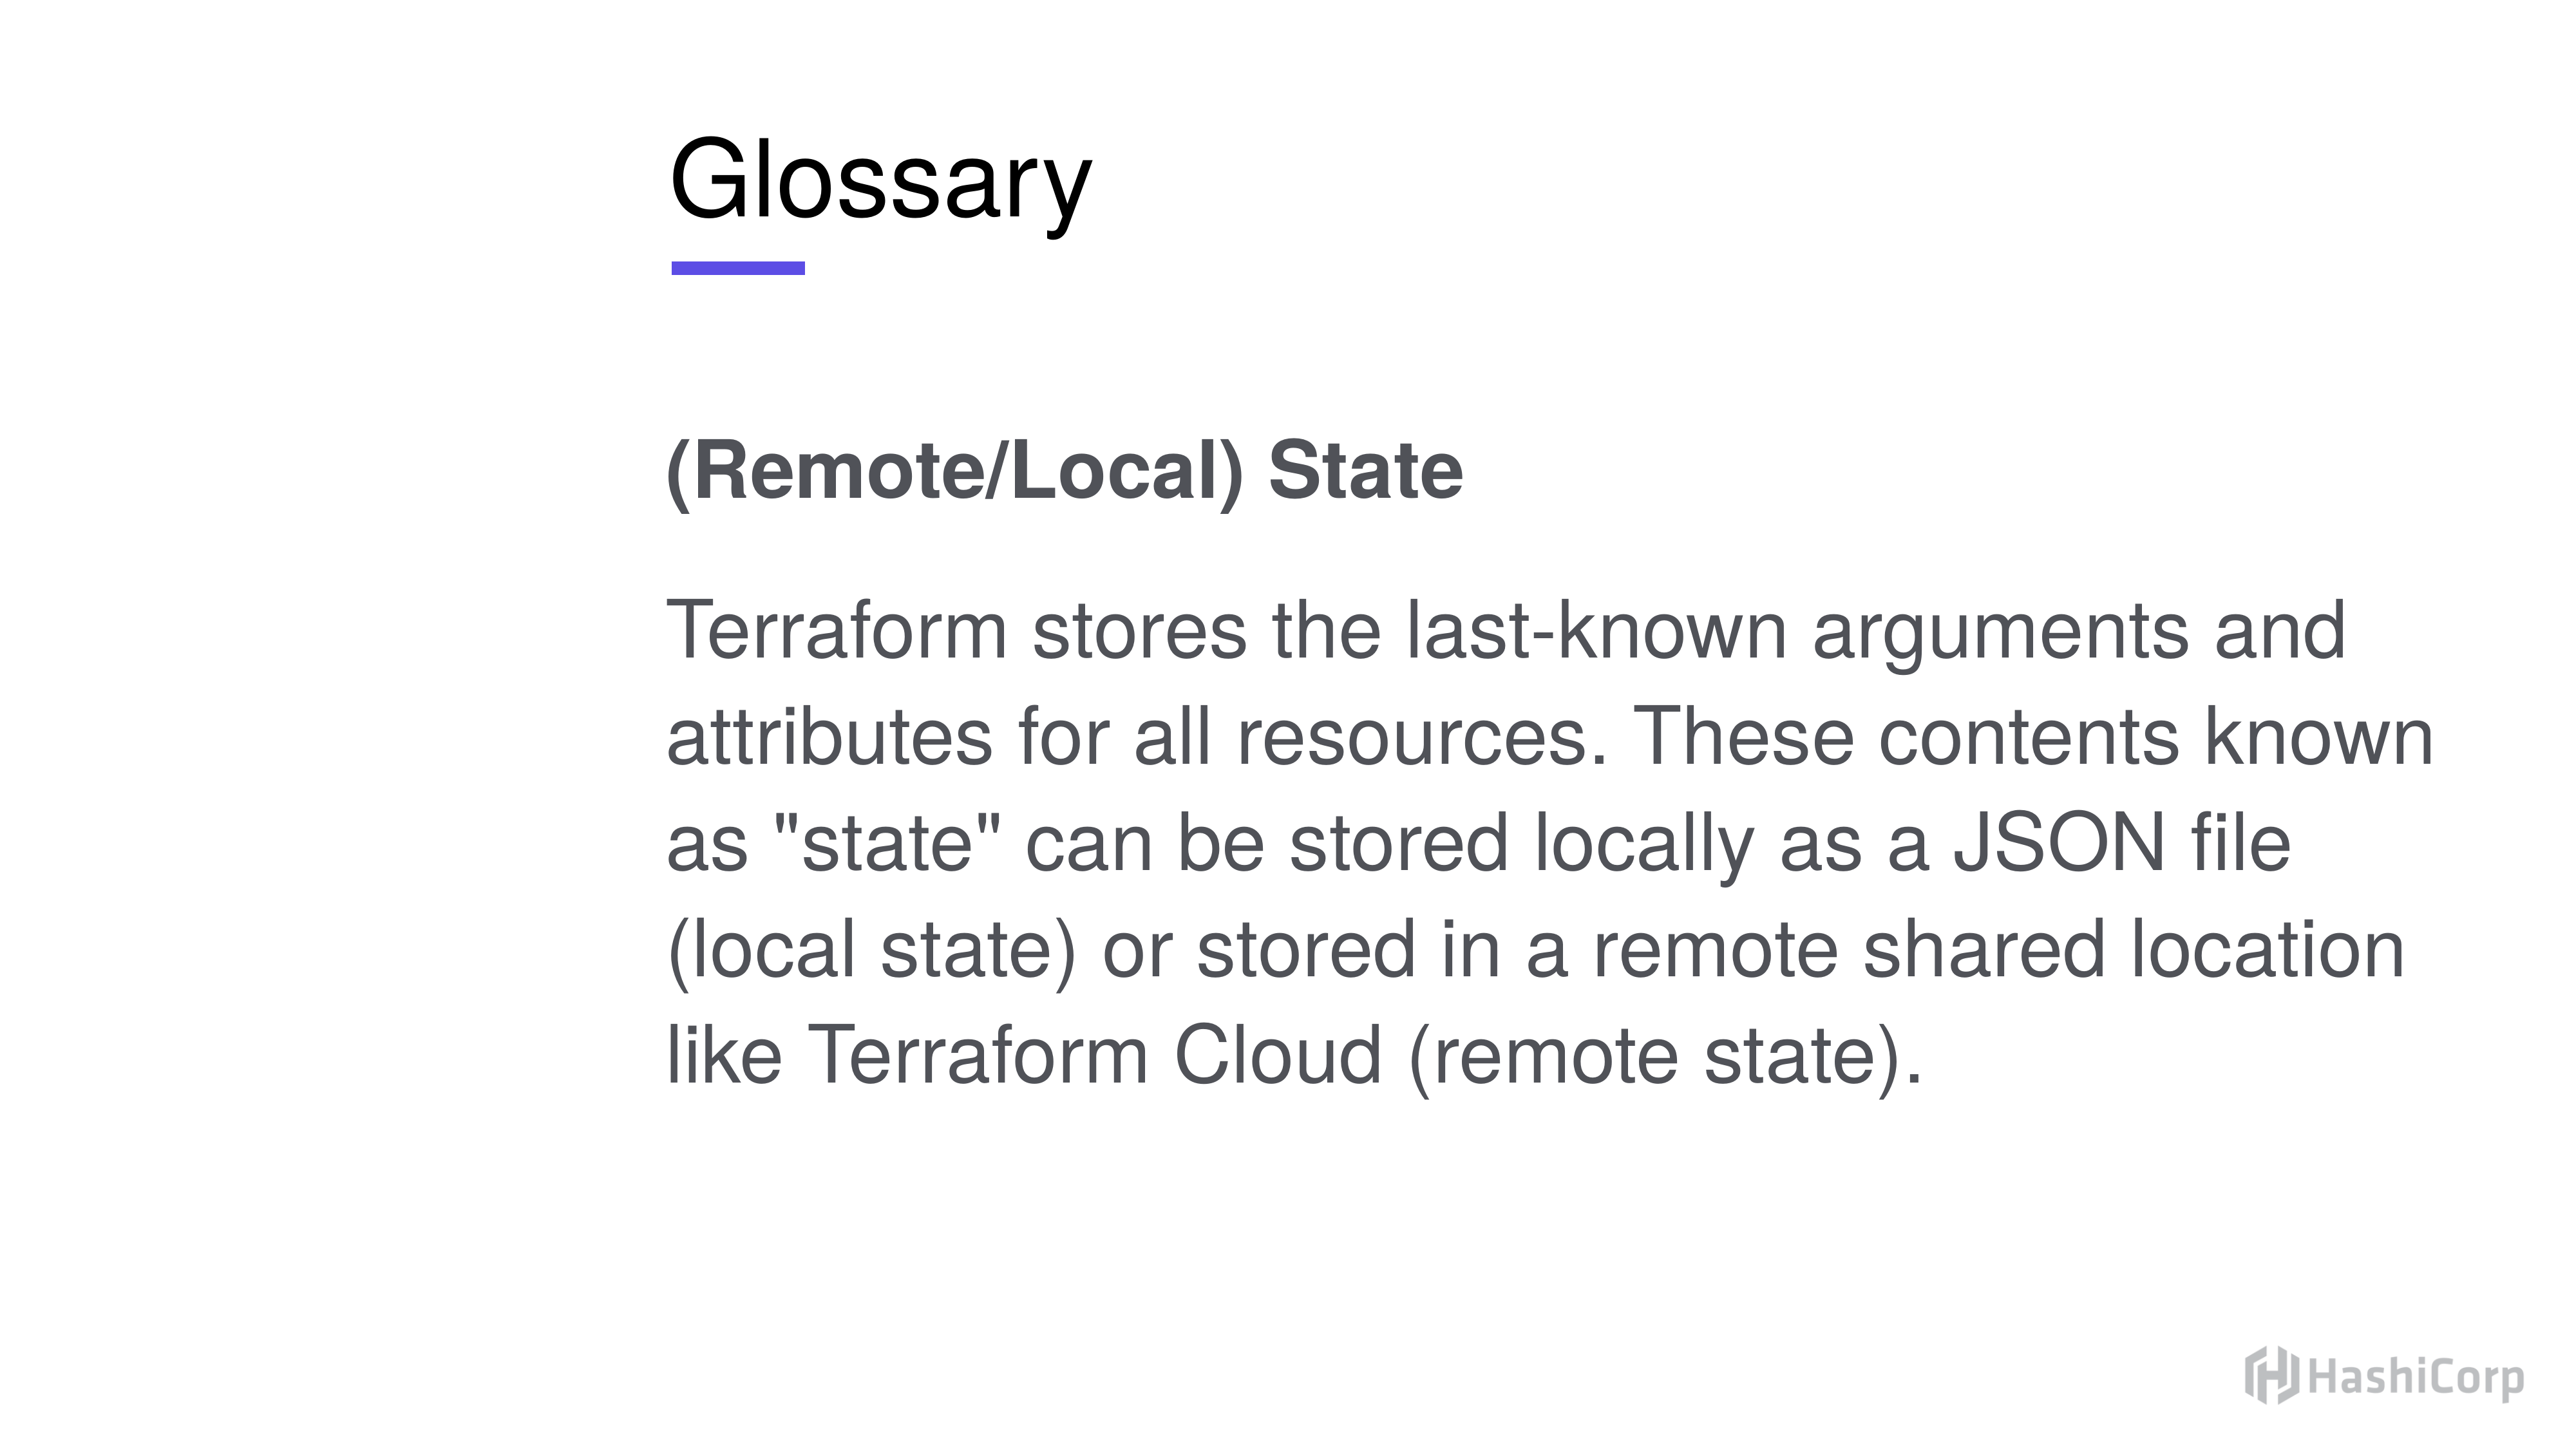

# Glossary
(Remote/Local) State
Terraform stores the last-known arguments and attributes for all resources. These contents known as "state" can be stored locally as a JSON file (local state) or stored in a remote shared location like Terraform Cloud (remote state).
351